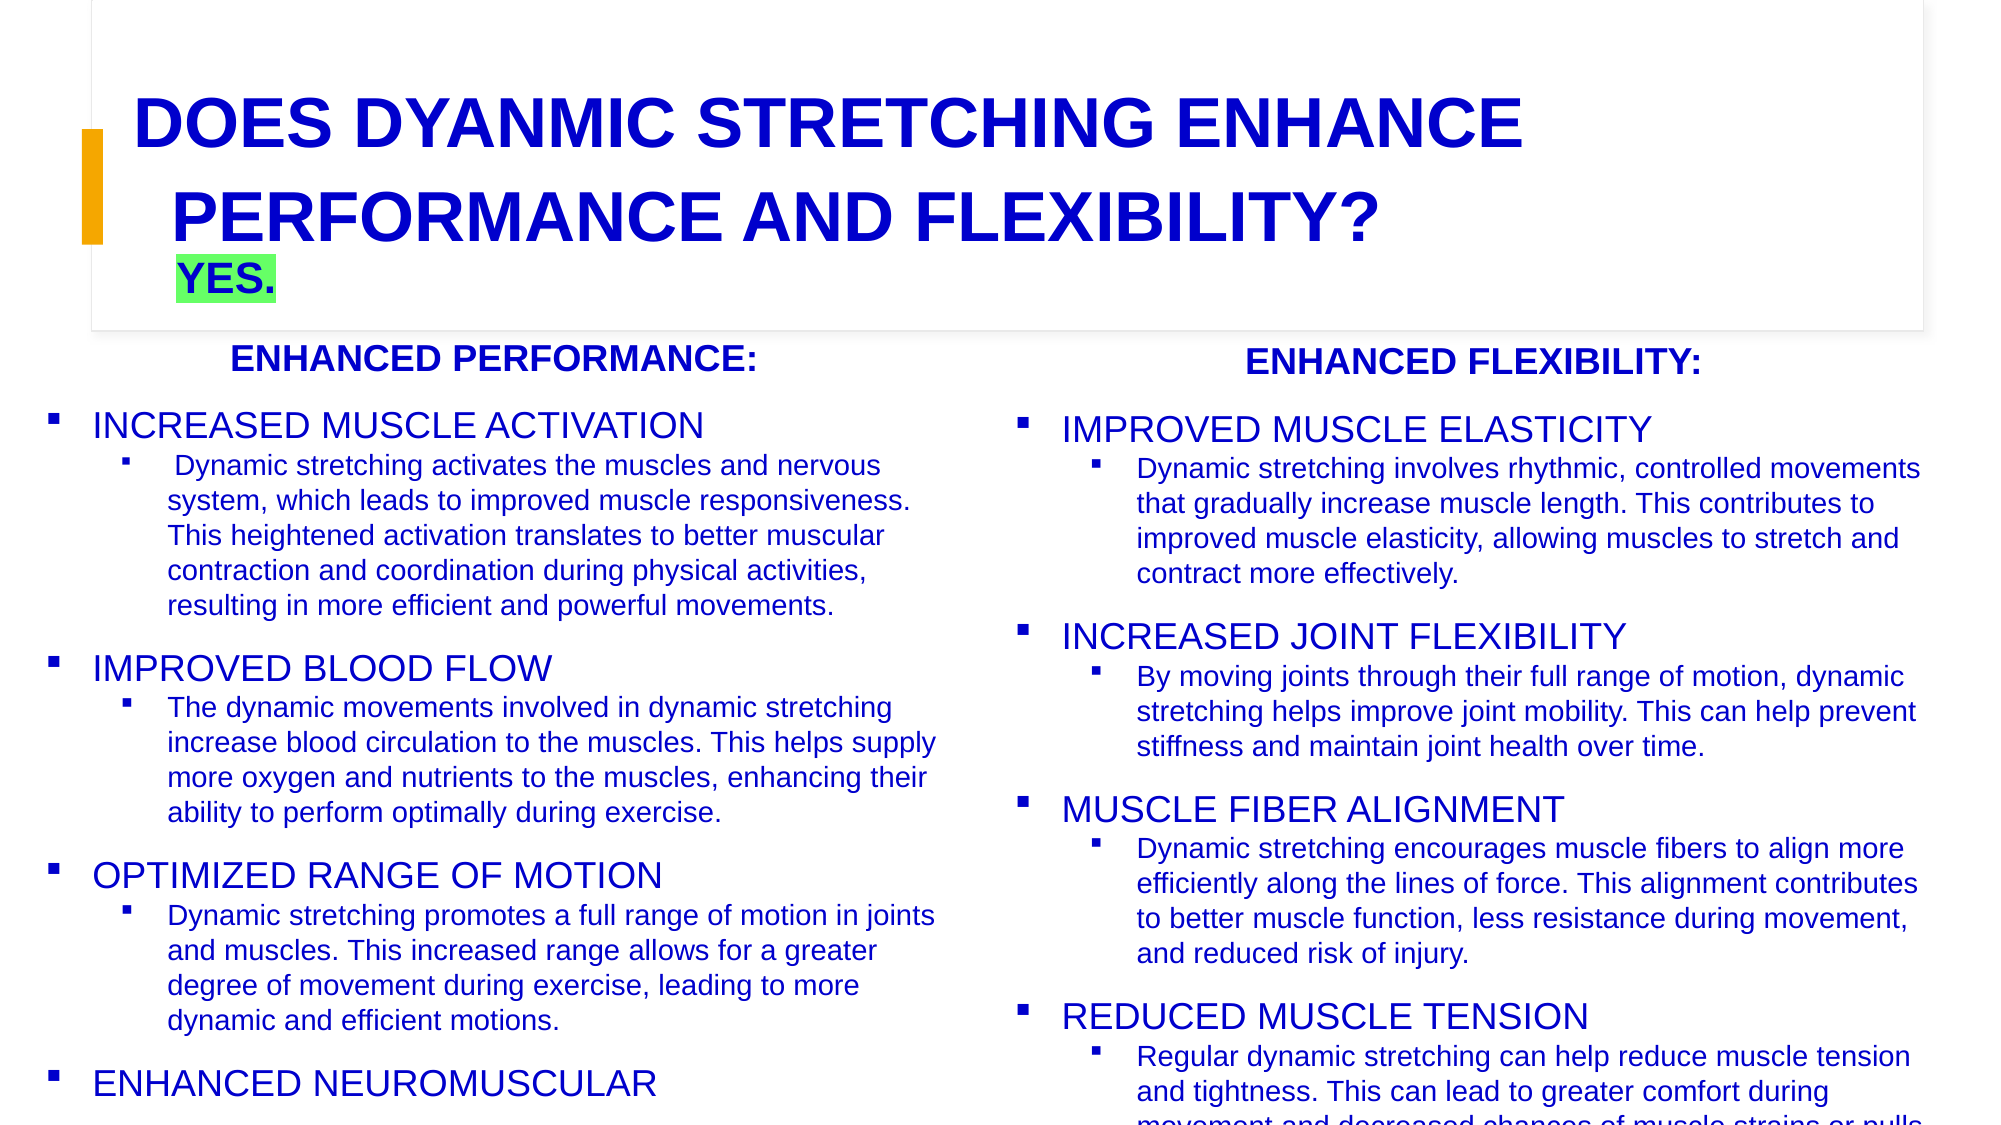

# DOES DYANMIC STRETCHING ENHANCE PERFORMANCE AND FLEXIBILITY?
YES.

ENHANCED PERFORMANCE:
INCREASED MUSCLE ACTIVATION
 Dynamic stretching activates the muscles and nervous system, which leads to improved muscle responsiveness. This heightened activation translates to better muscular contraction and coordination during physical activities, resulting in more efficient and powerful movements.
IMPROVED BLOOD FLOW
The dynamic movements involved in dynamic stretching increase blood circulation to the muscles. This helps supply more oxygen and nutrients to the muscles, enhancing their ability to perform optimally during exercise.
OPTIMIZED RANGE OF MOTION
Dynamic stretching promotes a full range of motion in joints and muscles. This increased range allows for a greater degree of movement during exercise, leading to more dynamic and efficient motions.
ENHANCED NEUROMUSCULAR COMMUNICATION
Dynamic stretching improves the communication between the nervous system and muscles. This improved connection enhances proprioception and overall body awareness, leading to better control over movements and improved balance.
ENHANCED FLEXIBILITY:
IMPROVED MUSCLE ELASTICITY
Dynamic stretching involves rhythmic, controlled movements that gradually increase muscle length. This contributes to improved muscle elasticity, allowing muscles to stretch and contract more effectively.
INCREASED JOINT FLEXIBILITY
By moving joints through their full range of motion, dynamic stretching helps improve joint mobility. This can help prevent stiffness and maintain joint health over time.
MUSCLE FIBER ALIGNMENT
Dynamic stretching encourages muscle fibers to align more efficiently along the lines of force. This alignment contributes to better muscle function, less resistance during movement, and reduced risk of injury.
REDUCED MUSCLE TENSION
Regular dynamic stretching can help reduce muscle tension and tightness. This can lead to greater comfort during movement and decreased chances of muscle strains or pulls.